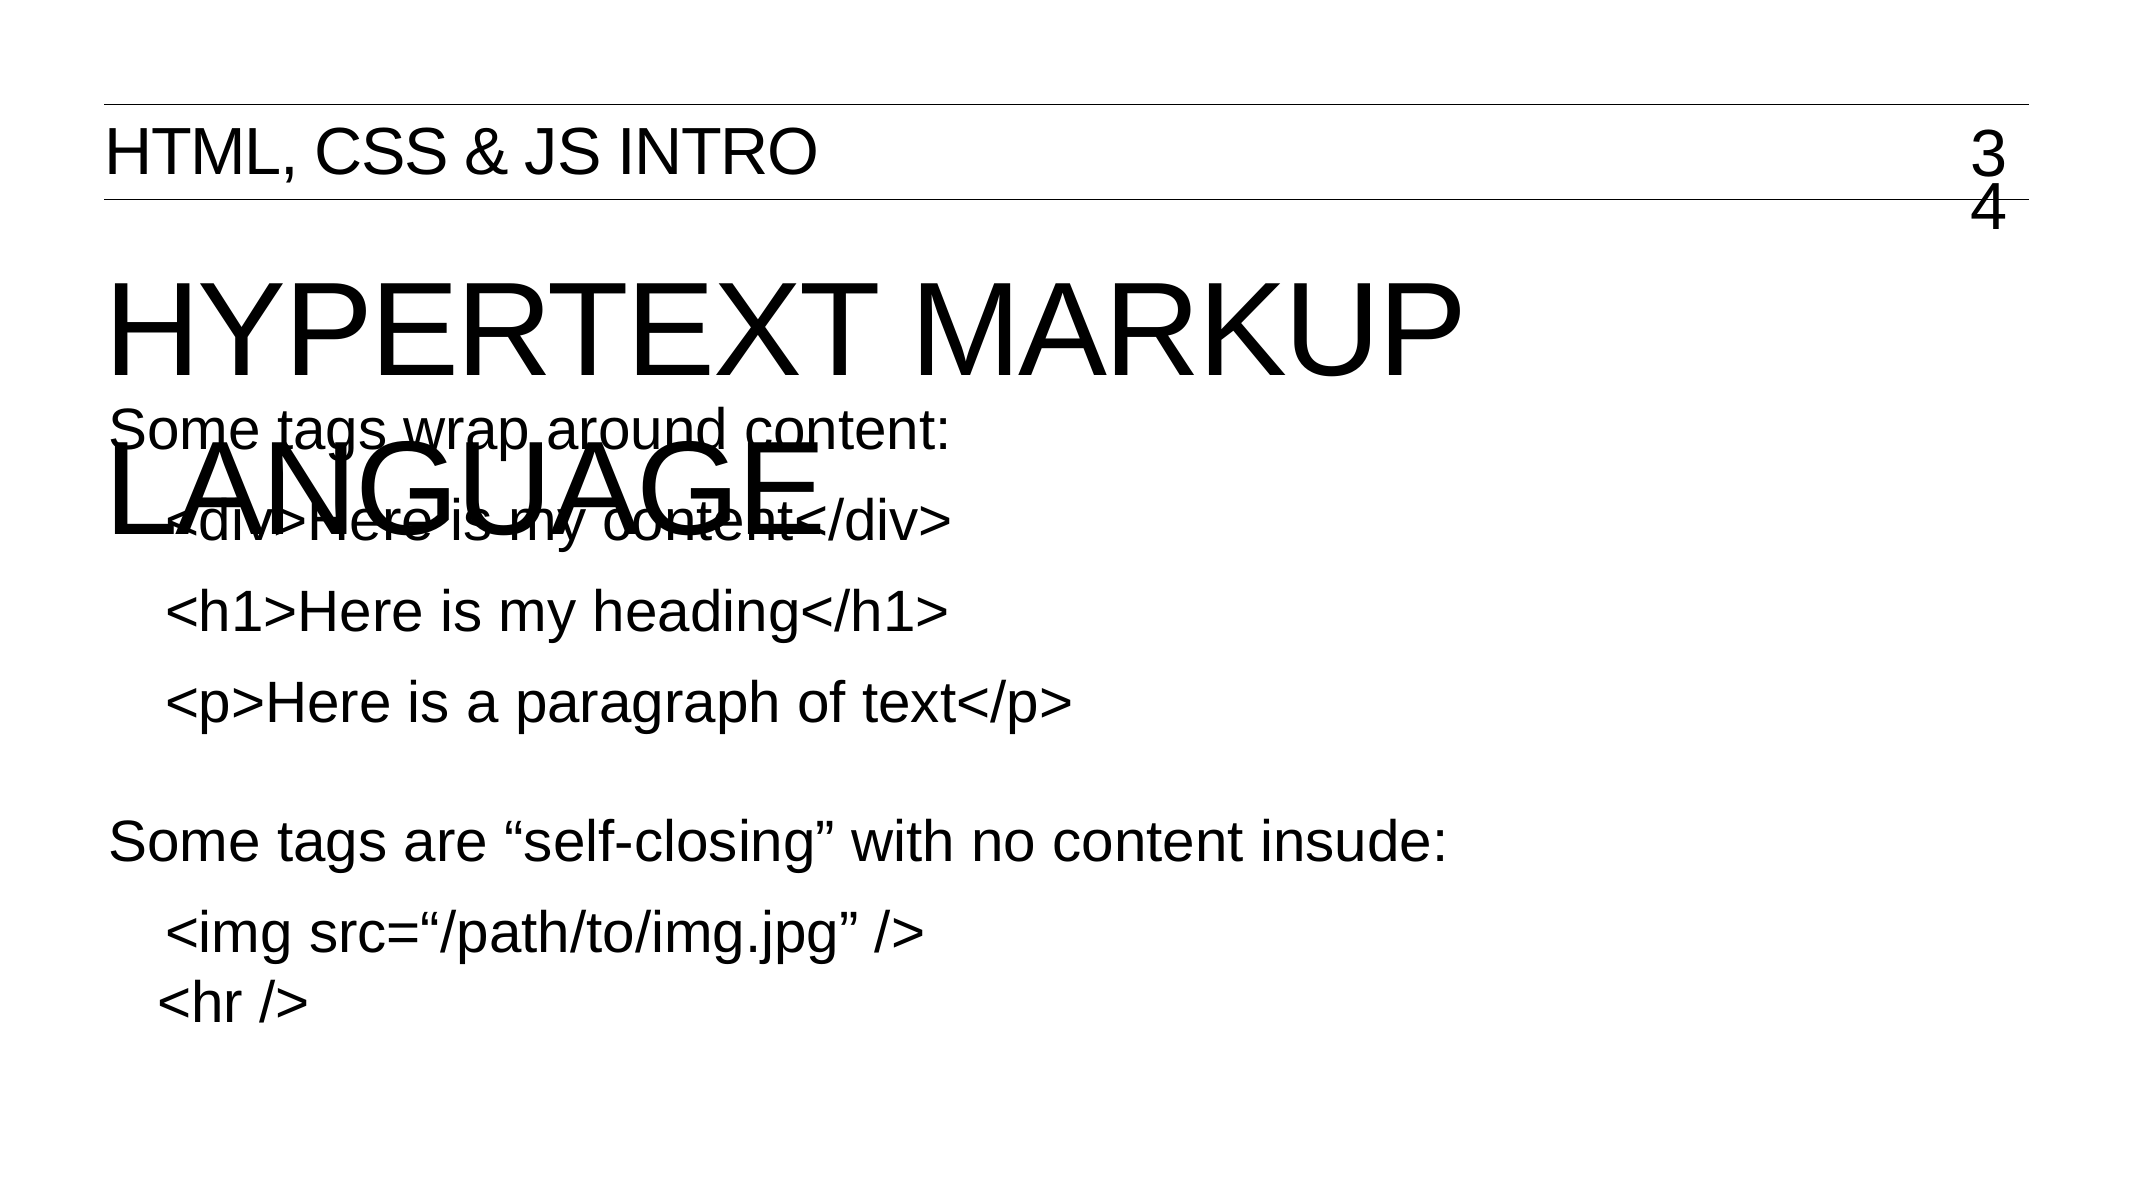

HTML, CSS & JS Intro
34

# Hypertext Markup Language
Some tags wrap around content:
<div>Here is my content</div>
<h1>Here is my heading</h1>
<p>Here is a paragraph of text</p>
Some tags are “self-closing” with no content insude:
<img src=“/path/to/img.jpg” />
   <hr />